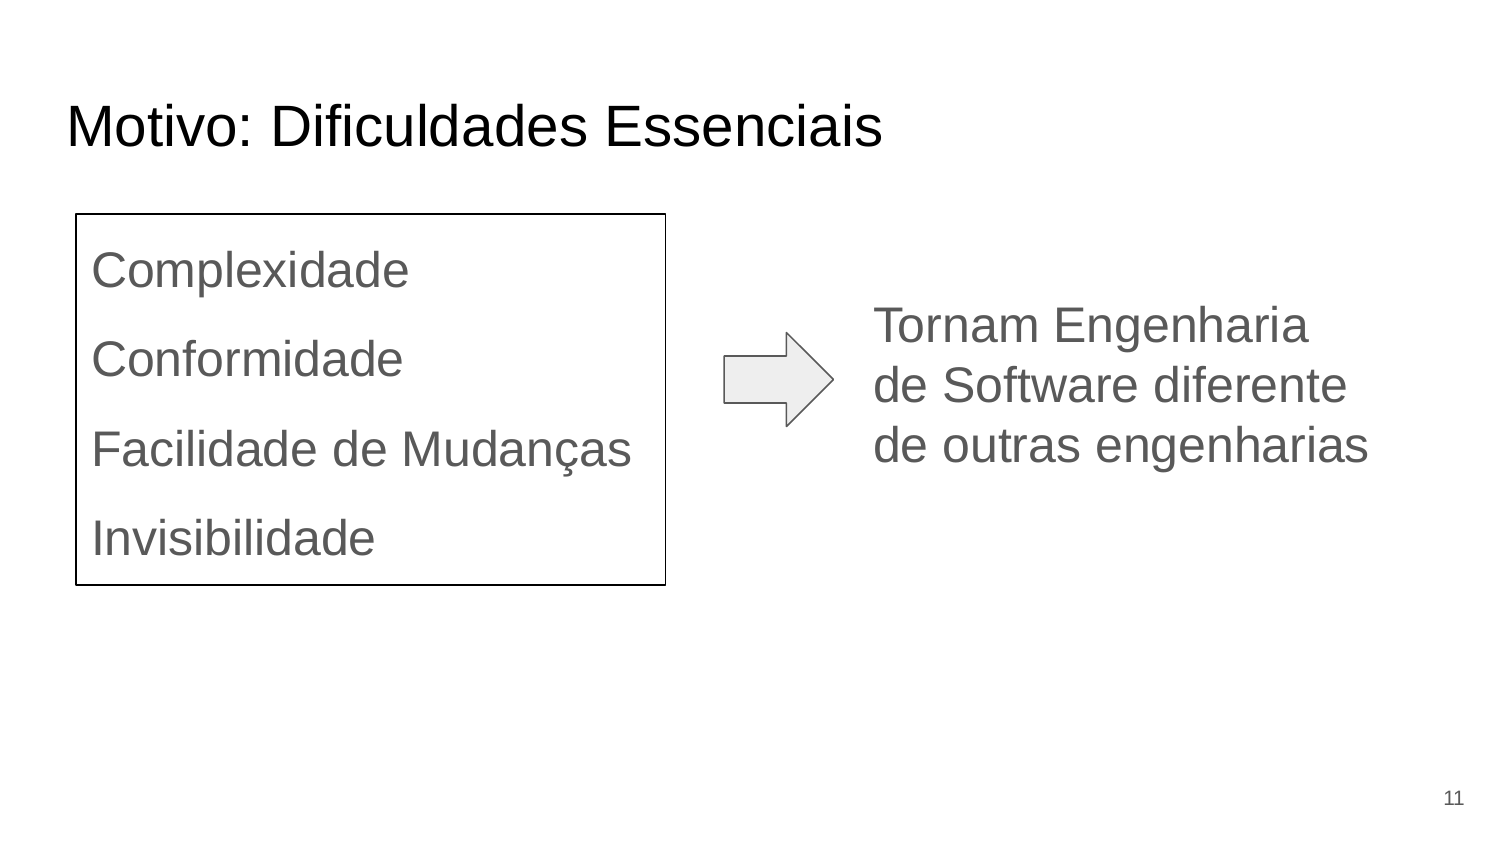

# Motivo: Dificuldades Essenciais
Complexidade
Conformidade
Facilidade de Mudanças
Invisibilidade

Tornam Engenharia
de Software diferente
de outras engenharias

11